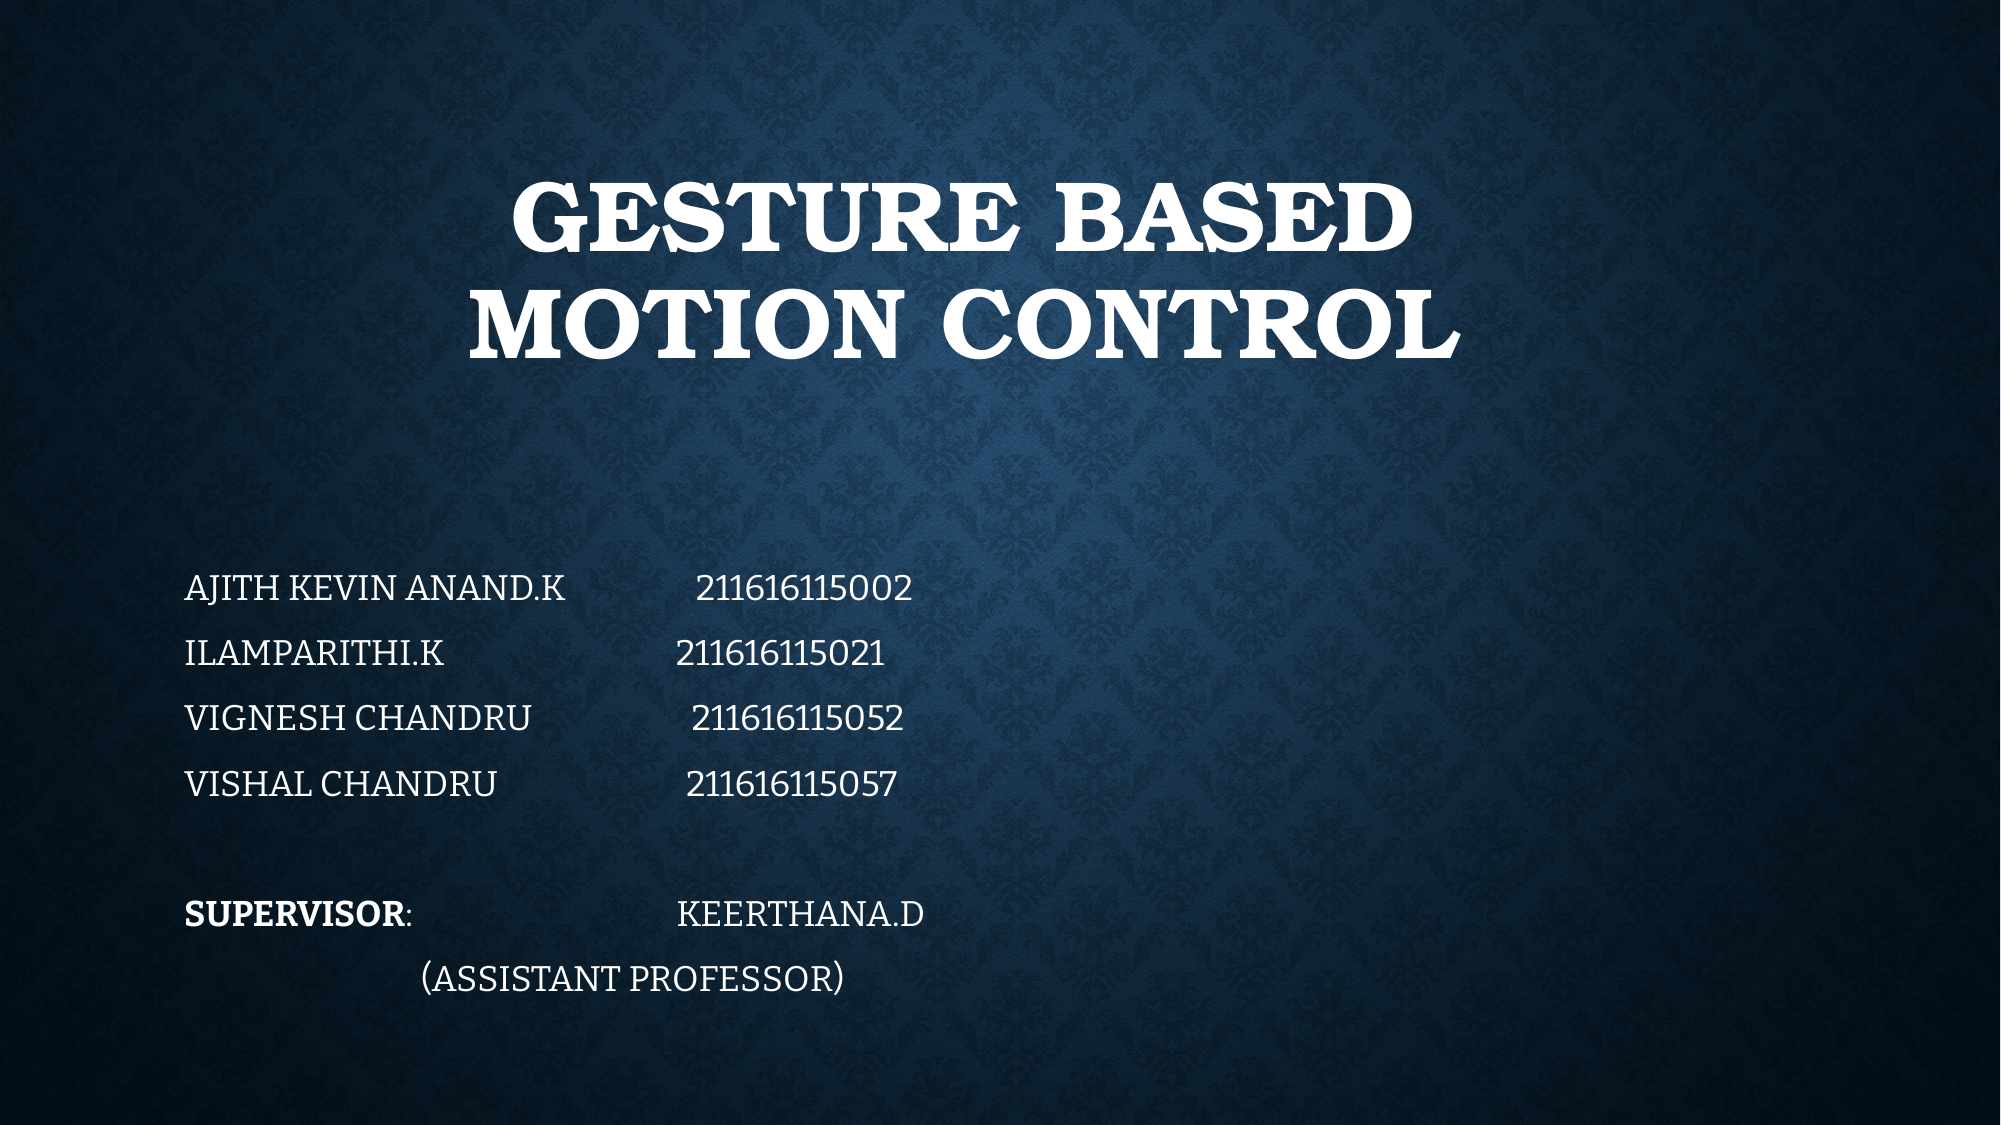

# Gesture based motion control
AJITH KEVIN ANAND.K                  211616115002
ILAMPARITHI.K                                211616115021
VIGNESH CHANDRU                      211616115052
VISHAL CHANDRU                          211616115057

SUPERVISOR:  	                           KEERTHANA.D
		                   (ASSISTANT PROFESSOR)